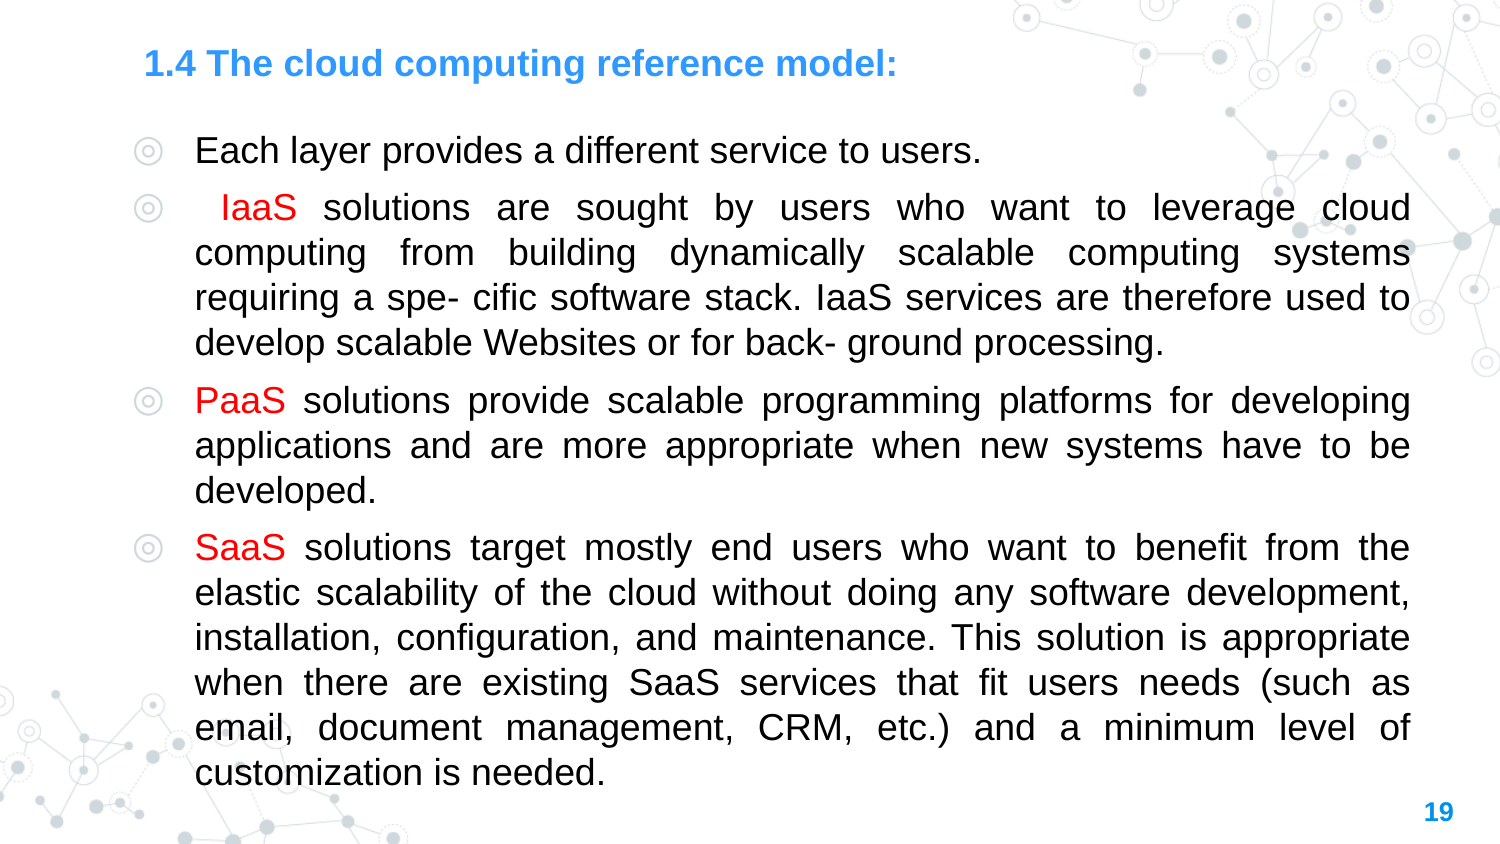

# 1.4 The cloud computing reference model:
Each layer provides a different service to users.
 IaaS solutions are sought by users who want to leverage cloud computing from building dynamically scalable computing systems requiring a spe- cific software stack. IaaS services are therefore used to develop scalable Websites or for back- ground processing.
PaaS solutions provide scalable programming platforms for developing applications and are more appropriate when new systems have to be developed.
SaaS solutions target mostly end users who want to benefit from the elastic scalability of the cloud without doing any software development, installation, configuration, and maintenance. This solution is appropriate when there are existing SaaS services that fit users needs (such as email, document management, CRM, etc.) and a minimum level of customization is needed.
19